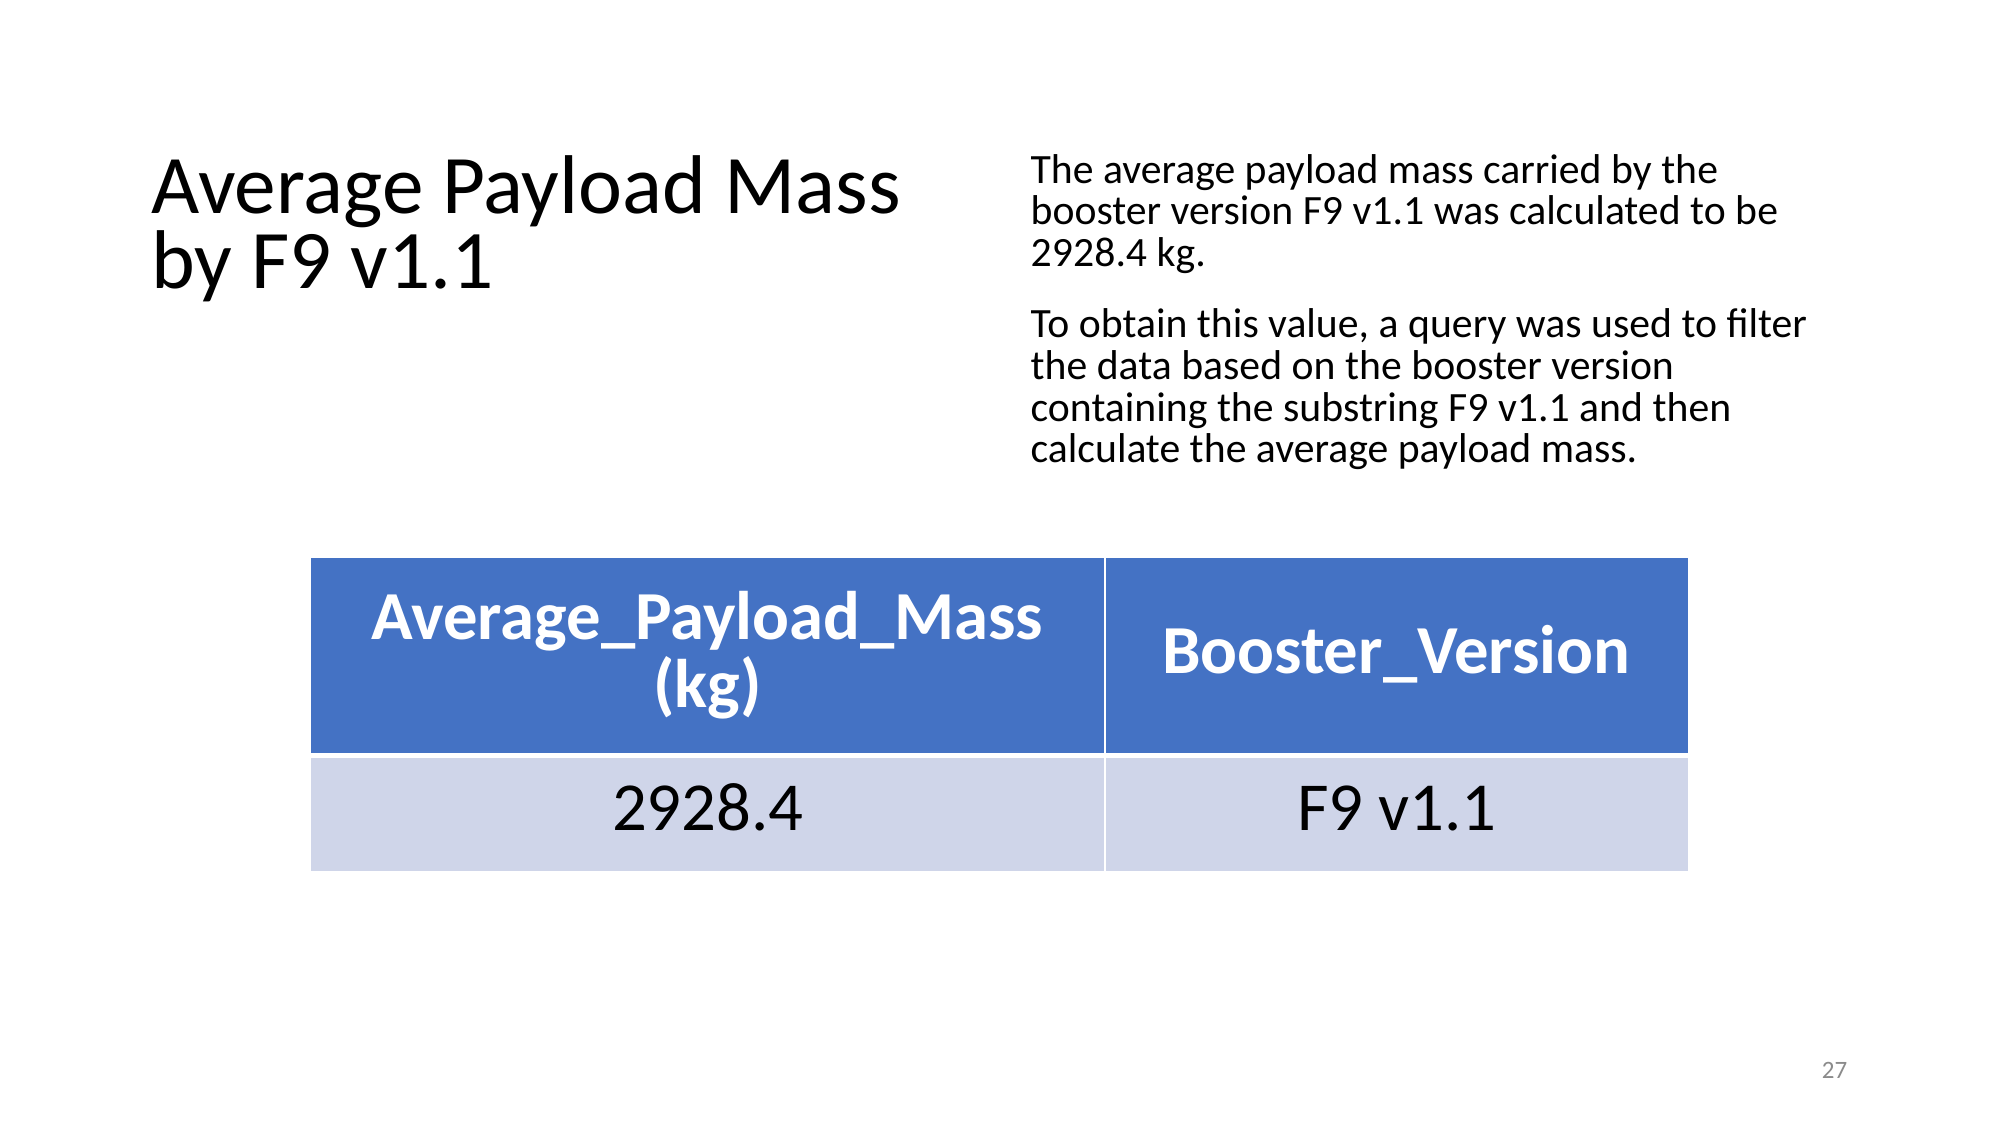

Average Payload Mass by F9 v1.1
The average payload mass carried by the booster version F9 v1.1 was calculated to be 2928.4 kg.
To obtain this value, a query was used to filter the data based on the booster version containing the substring F9 v1.1 and then calculate the average payload mass.
| Average\_Payload\_Mass (kg) | Booster\_Version |
| --- | --- |
| 2928.4 | F9 v1.1 |
27